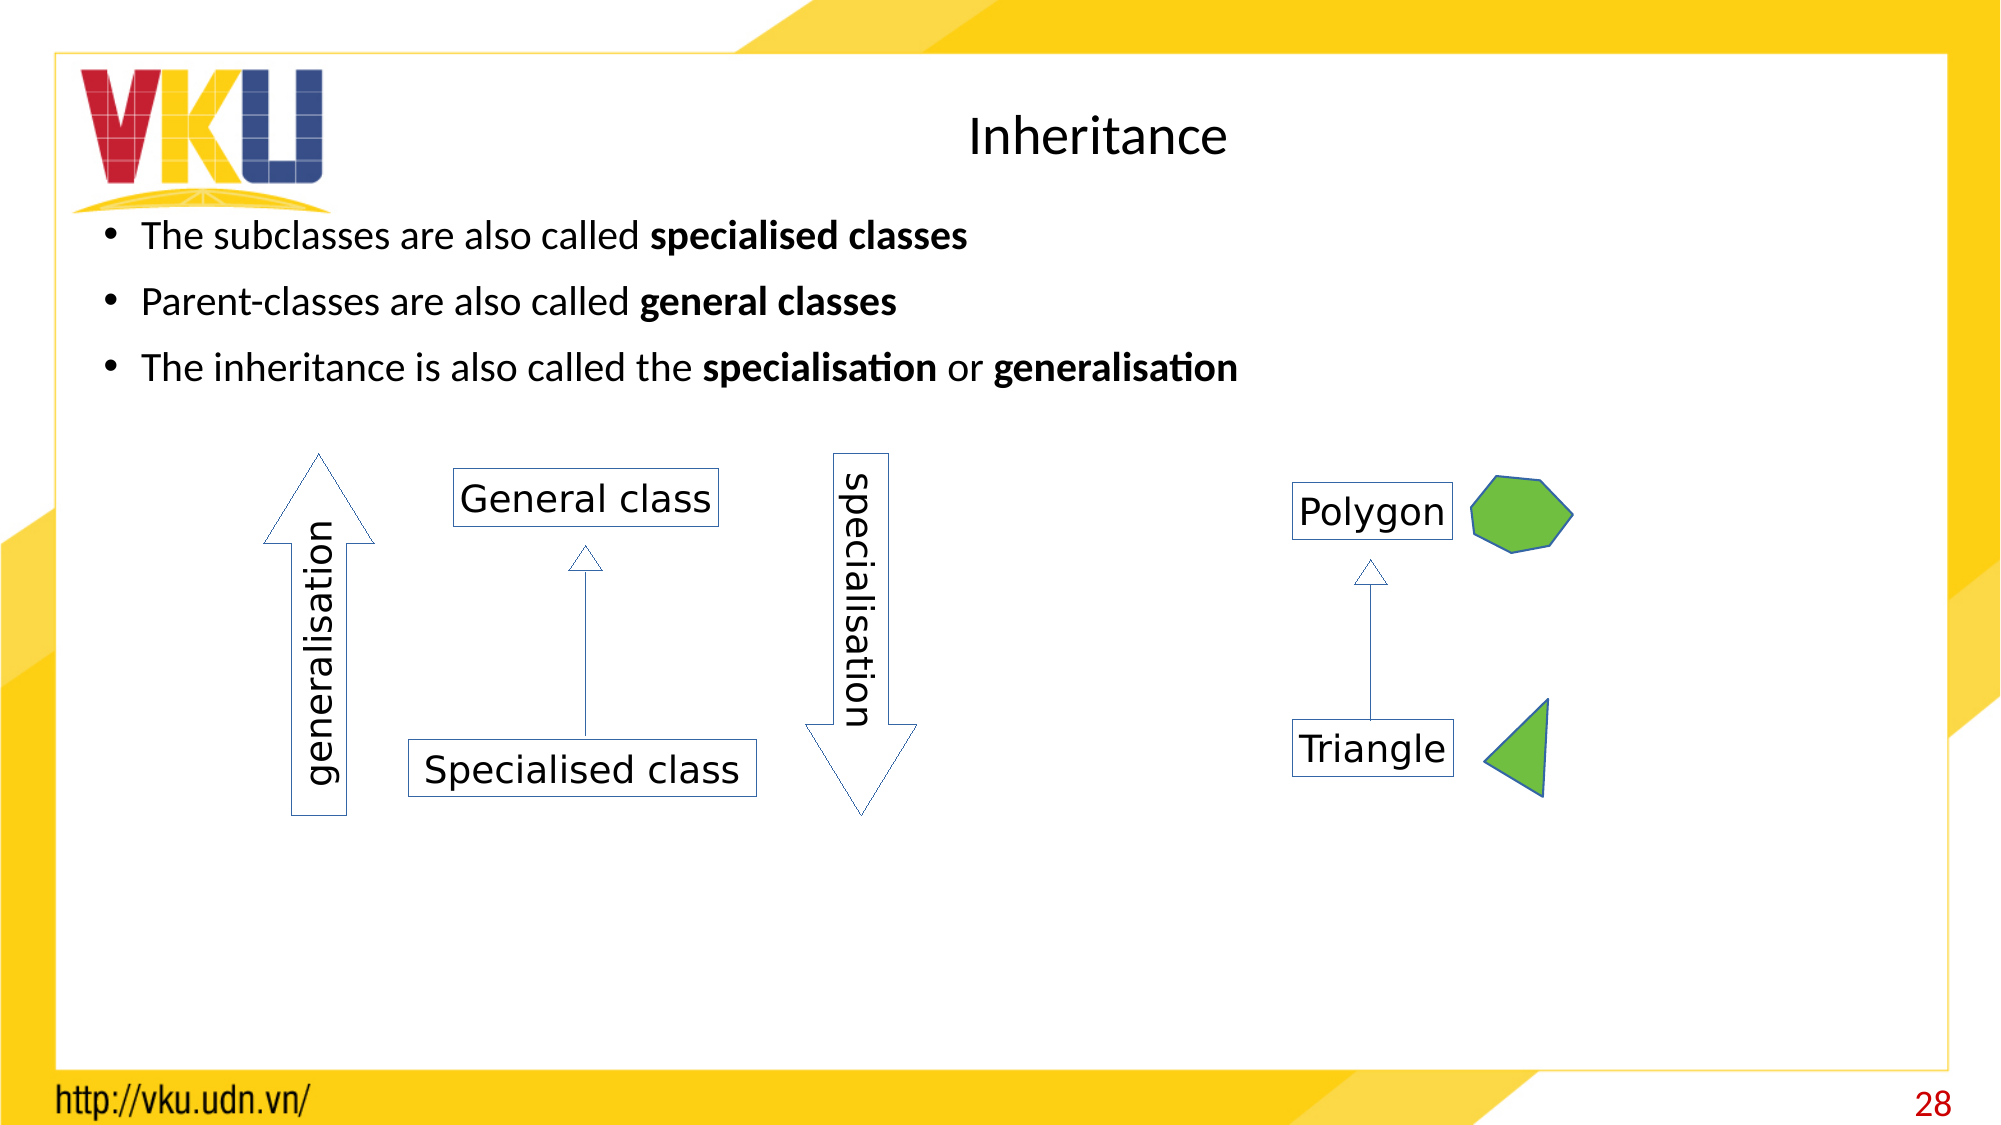

# Inheritance
The subclasses are also called specialised classes
Parent-classes are also called general classes
The inheritance is also called the specialisation or generalisation

General class

Polygon

specialisation

generalisation

Triangle
Specialised class
28